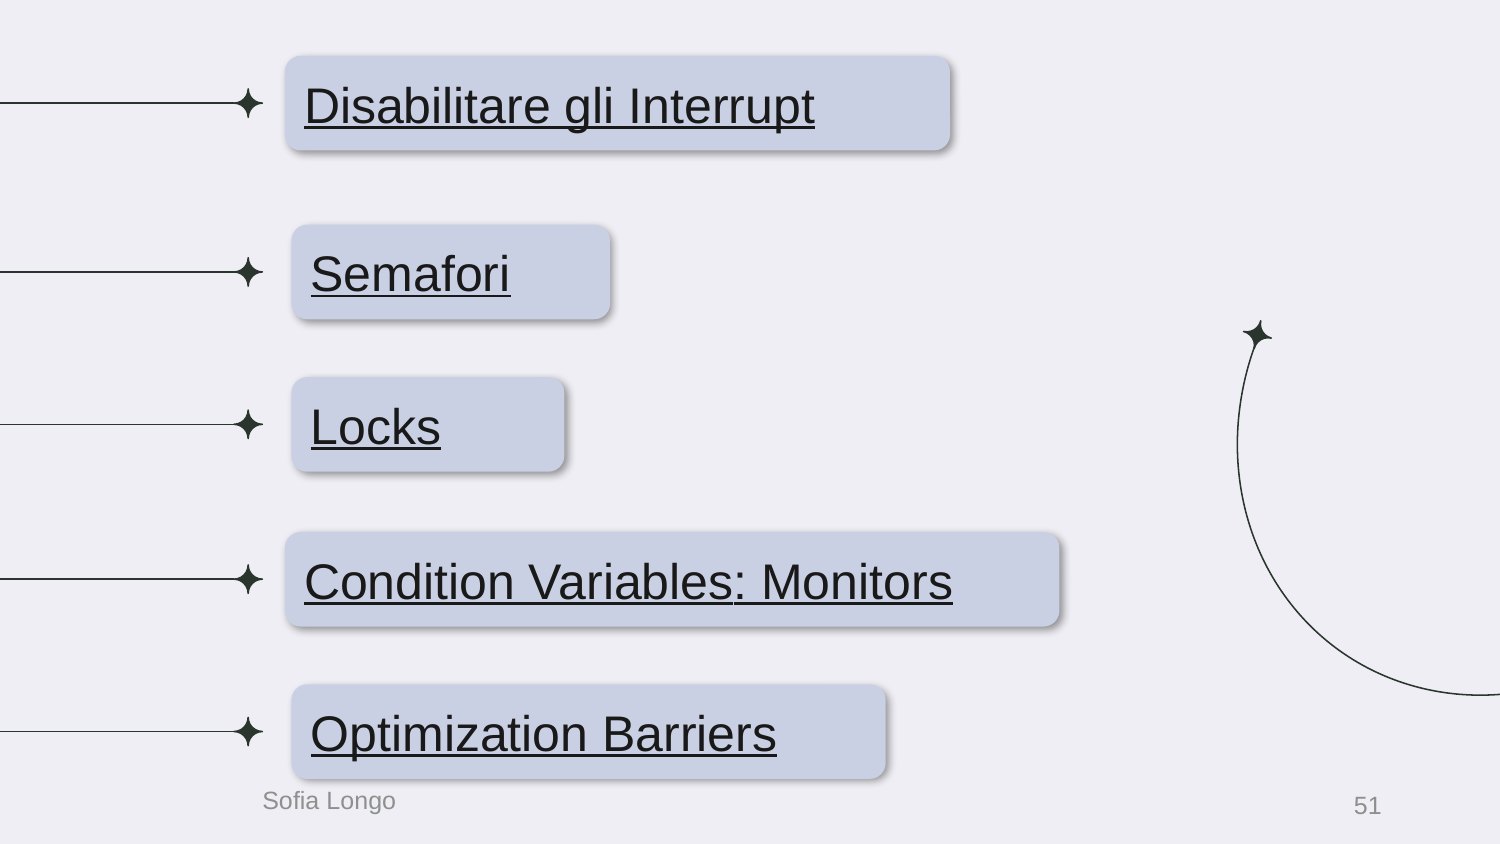

Disabilitare gli Interrupt

Semafori

Locks

Condition Variables: Monitors

Optimization Barriers

51